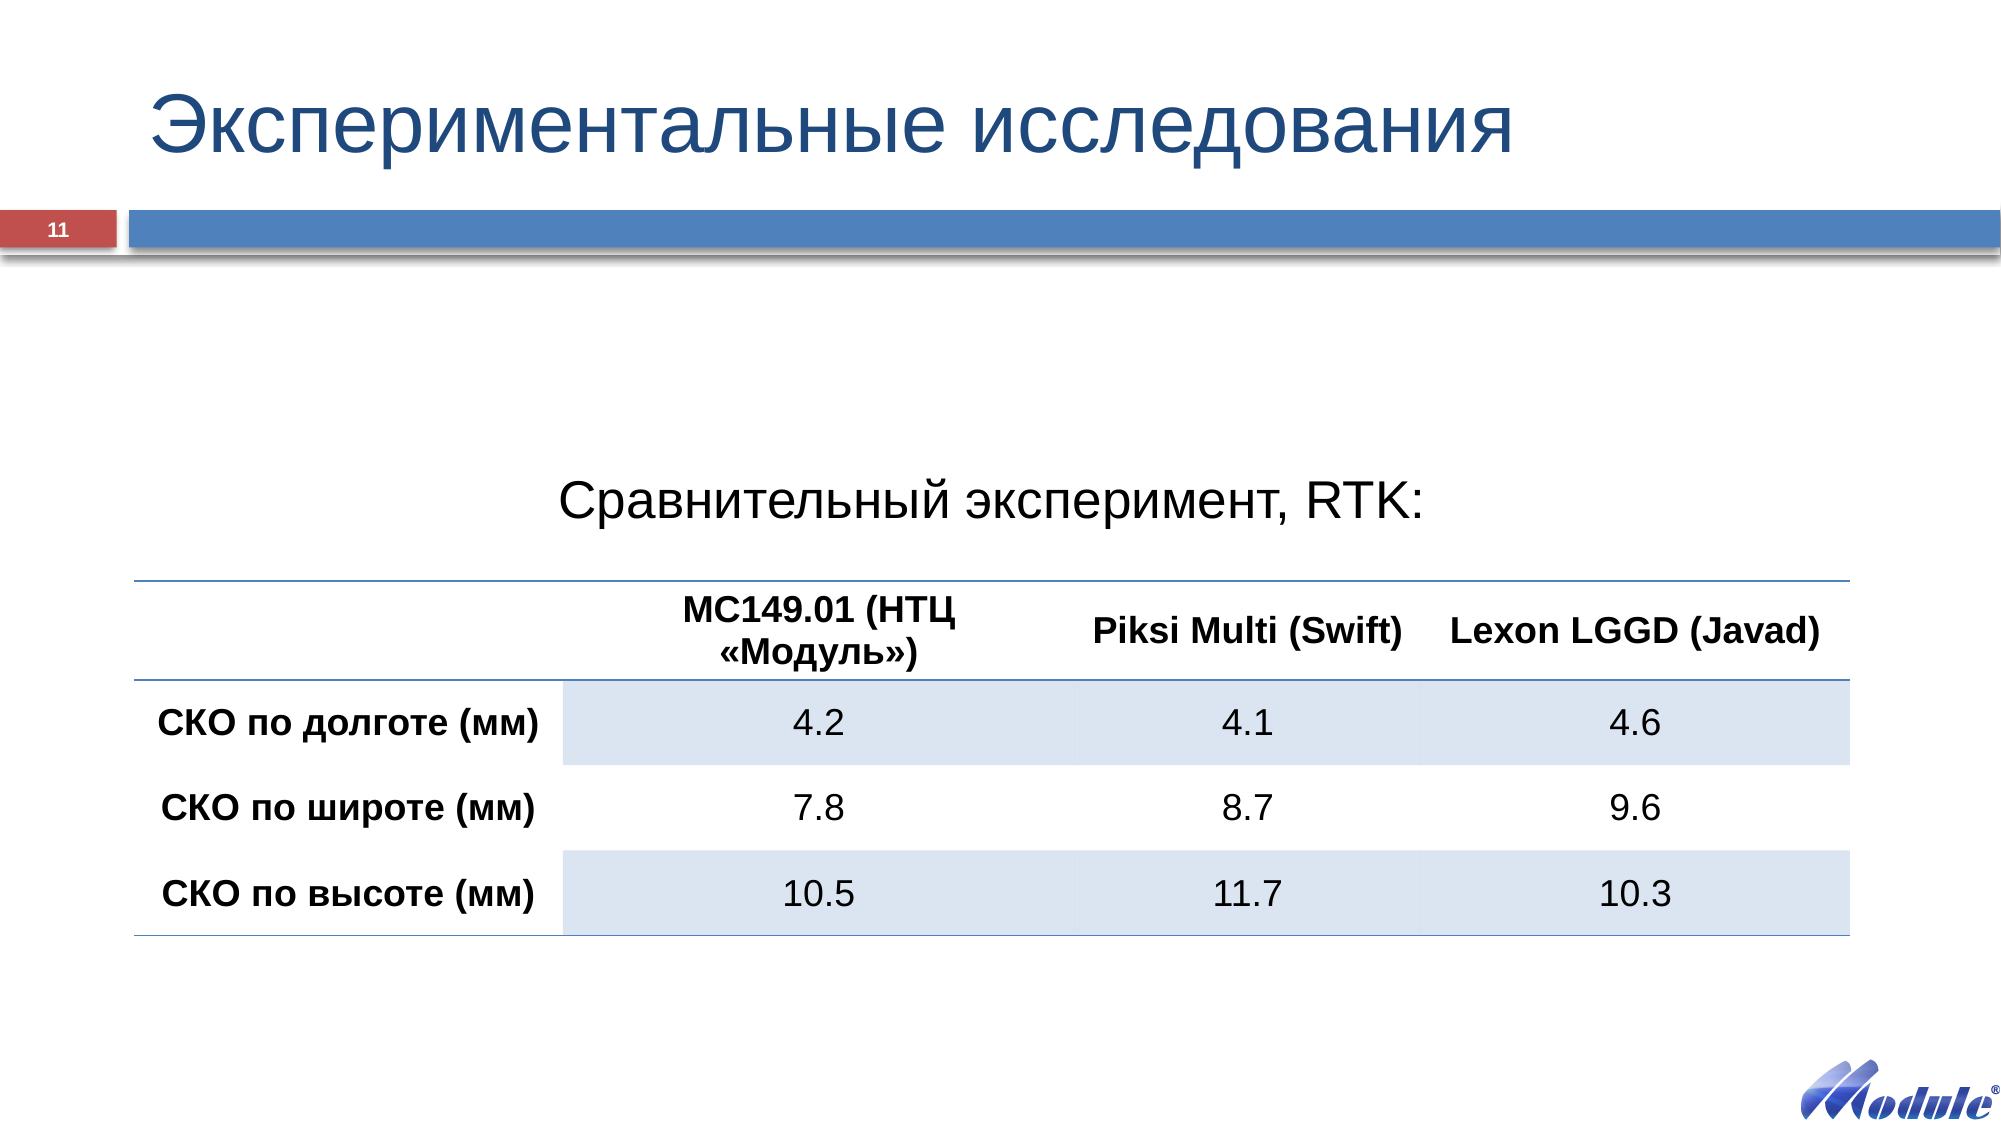

# Экспериментальные исследования
11
Сравнительный эксперимент, RTK:
|  | МС149.01 (НТЦ «Модуль») | Piksi Multi (Swift) | Lexon LGGD (Javad) |
| --- | --- | --- | --- |
| СКО по долготе (мм) | 4.2 | 4.1 | 4.6 |
| СКО по широте (мм) | 7.8 | 8.7 | 9.6 |
| СКО по высоте (мм) | 10.5 | 11.7 | 10.3 |